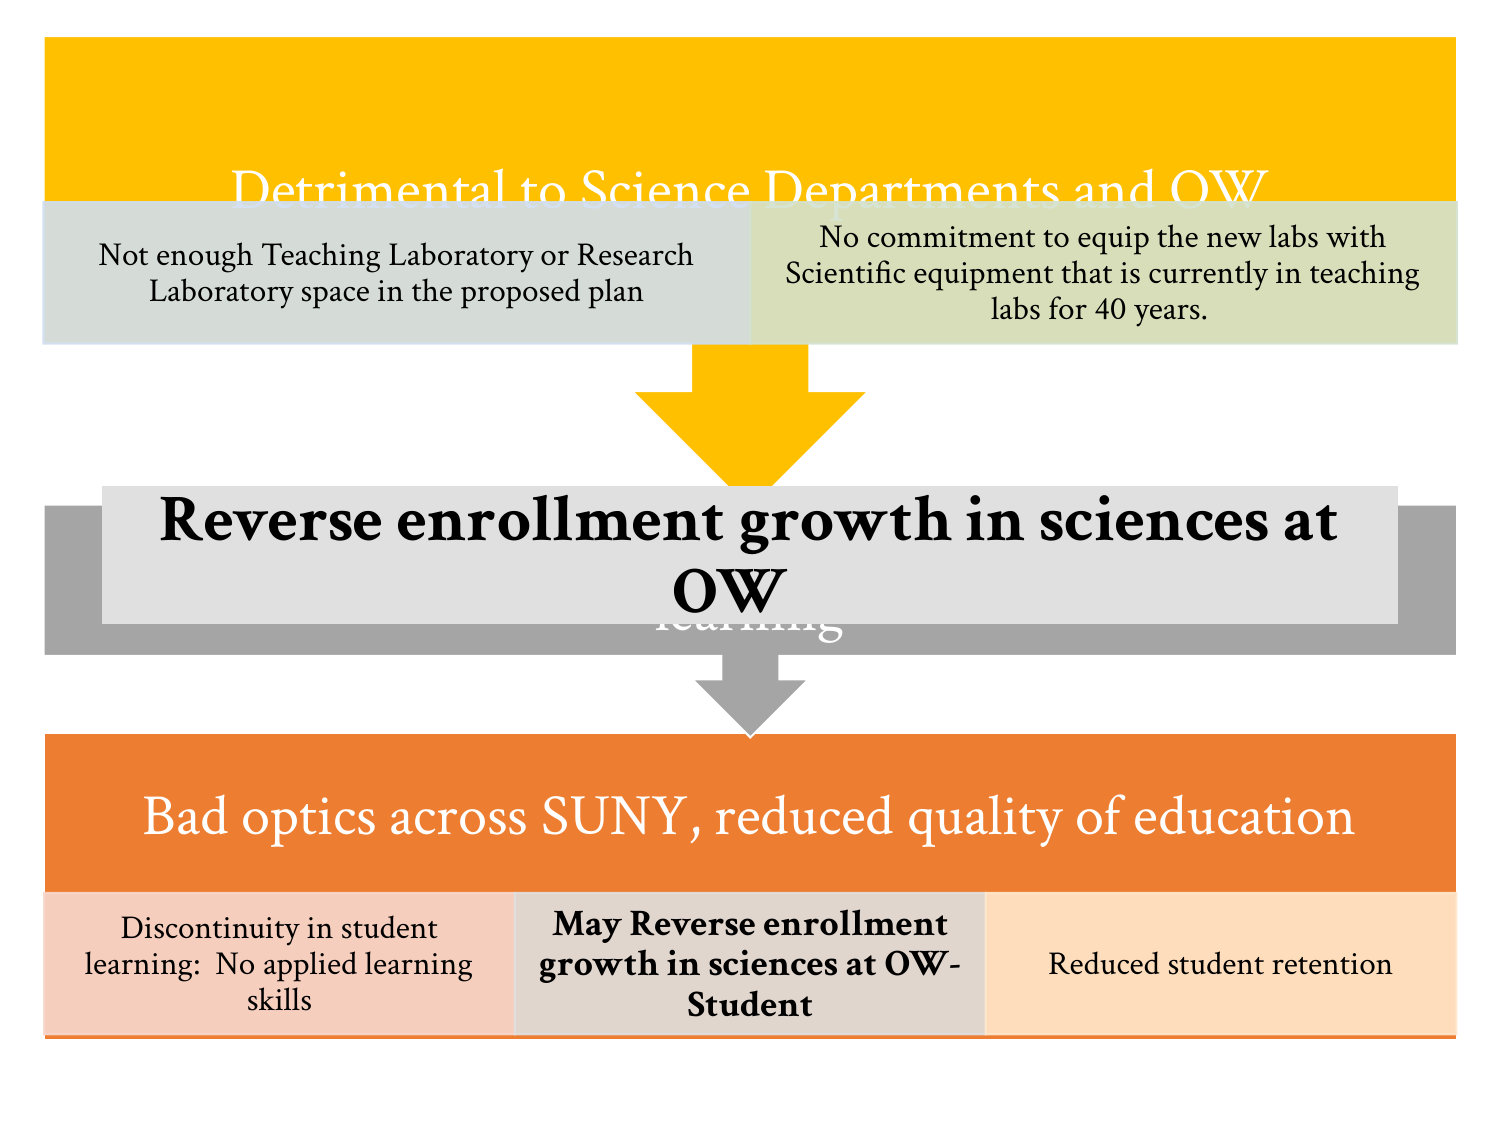

Bad optics across SUNY, reduced quality of education
Discontinuity in student learning:  No applied learning skills
May Reverse enrollment growth in sciences at OW-Student
Reduced student retention
Displacement of students into trailers for less optimal learning
Detrimental to Science Departments and OW
Not enough Teaching Laboratory or Research Laboratory space in the proposed plan
No commitment to equip the new labs with Scientific equipment that is currently in teaching labs for 40 years.
# Concerns: Impact on Students

Reverse enrollment growth in sciences at OW